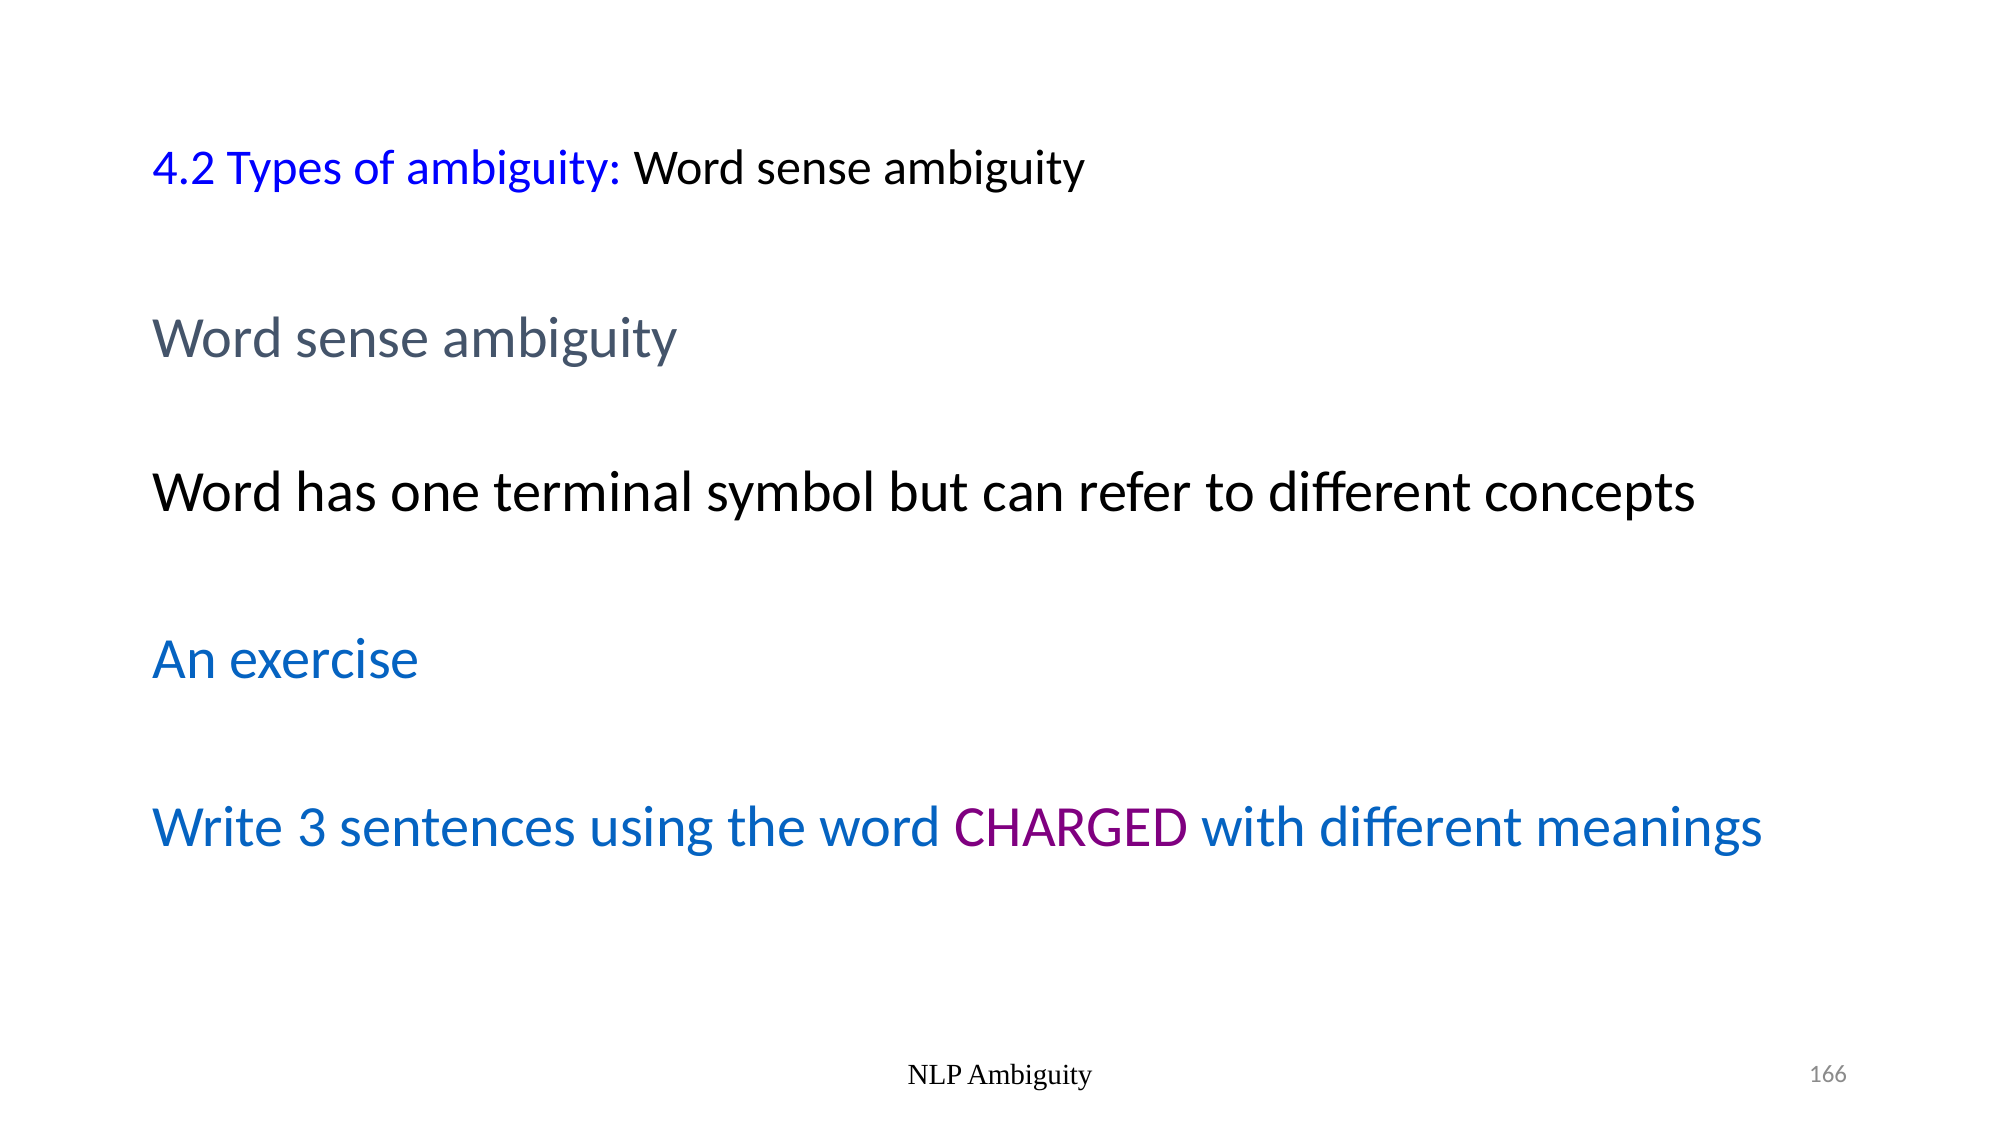

# 4.2 Types of ambiguity: Word sense ambiguity
Word sense ambiguity
Word has one terminal symbol but can refer to different concepts

An exercise

Write 3 sentences using the word CHARGED with different meanings

NLP Ambiguity
166